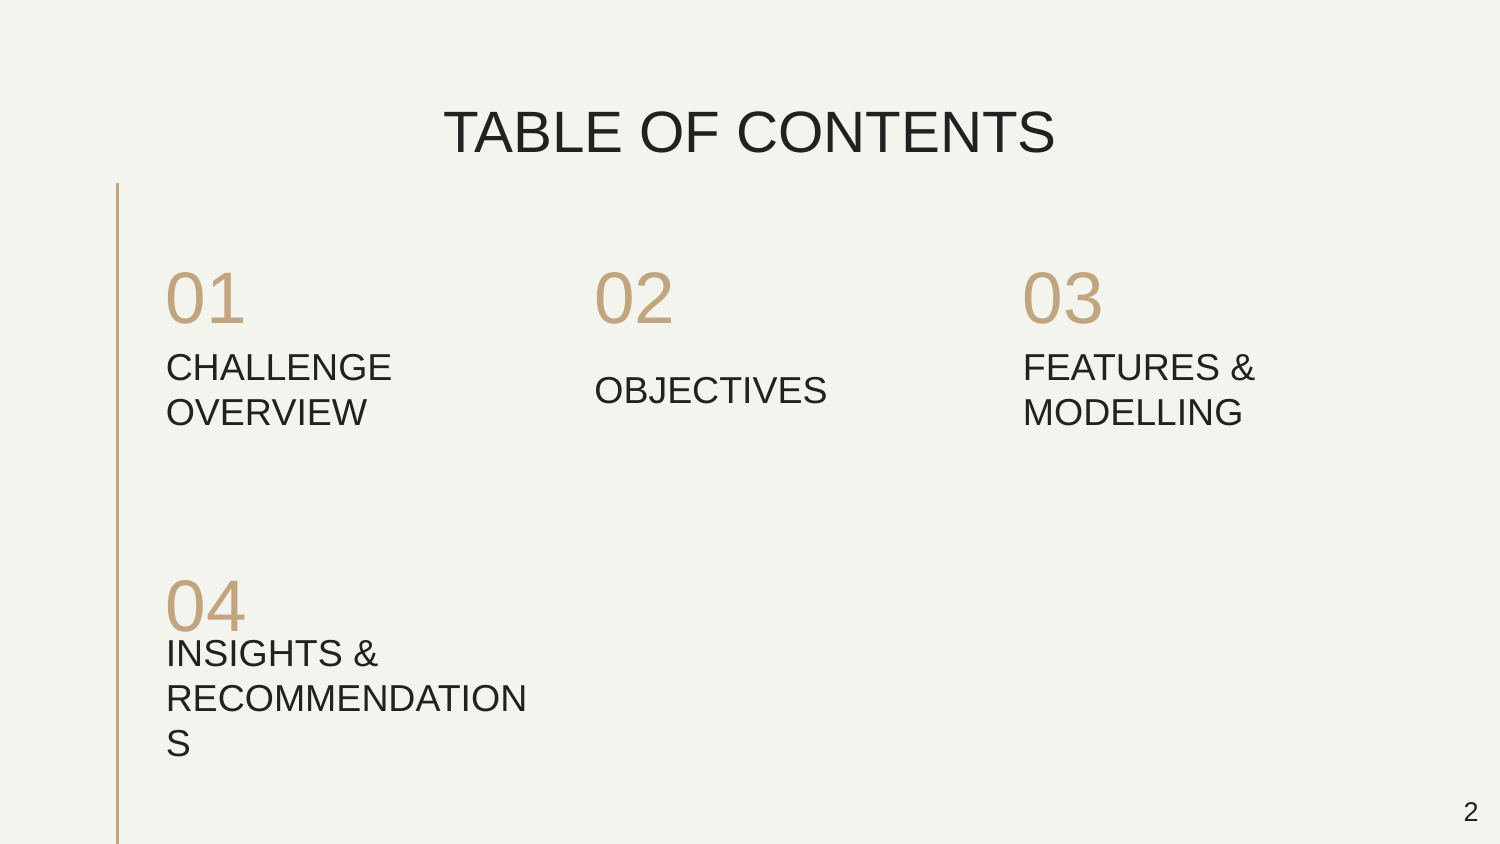

# TABLE OF CONTENTS
01
02
03
CHALLENGE OVERVIEW
OBJECTIVES
FEATURES & MODELLING
04
INSIGHTS & RECOMMENDATIONS
2